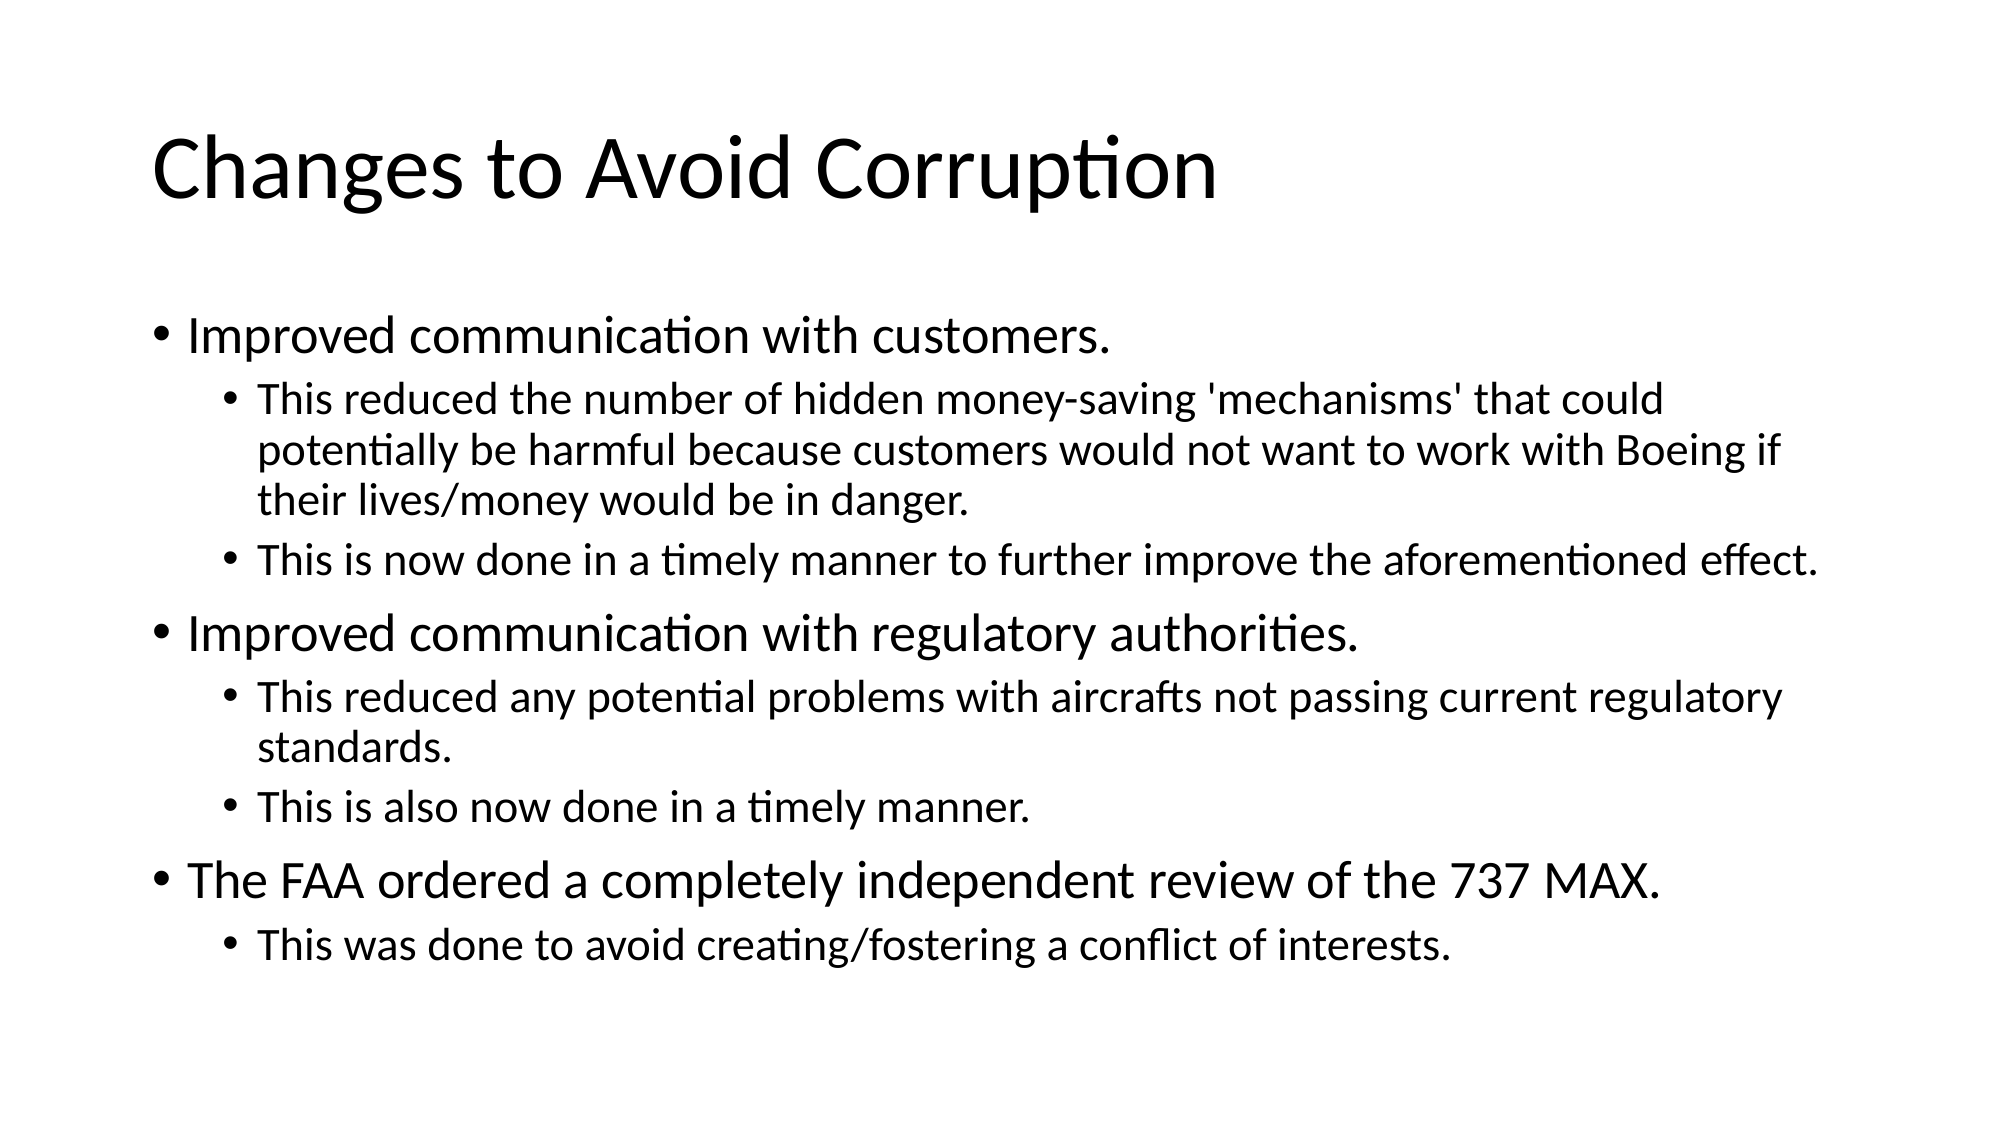

# Changes to Avoid Corruption
Improved communication with customers.
This reduced the number of hidden money-saving 'mechanisms' that could potentially be harmful because customers would not want to work with Boeing if their lives/money would be in danger.
This is now done in a timely manner to further improve the aforementioned effect.
Improved communication with regulatory authorities.
This reduced any potential problems with aircrafts not passing current regulatory standards.
This is also now done in a timely manner.
The FAA ordered a completely independent review of the 737 MAX.
This was done to avoid creating/fostering a conflict of interests.